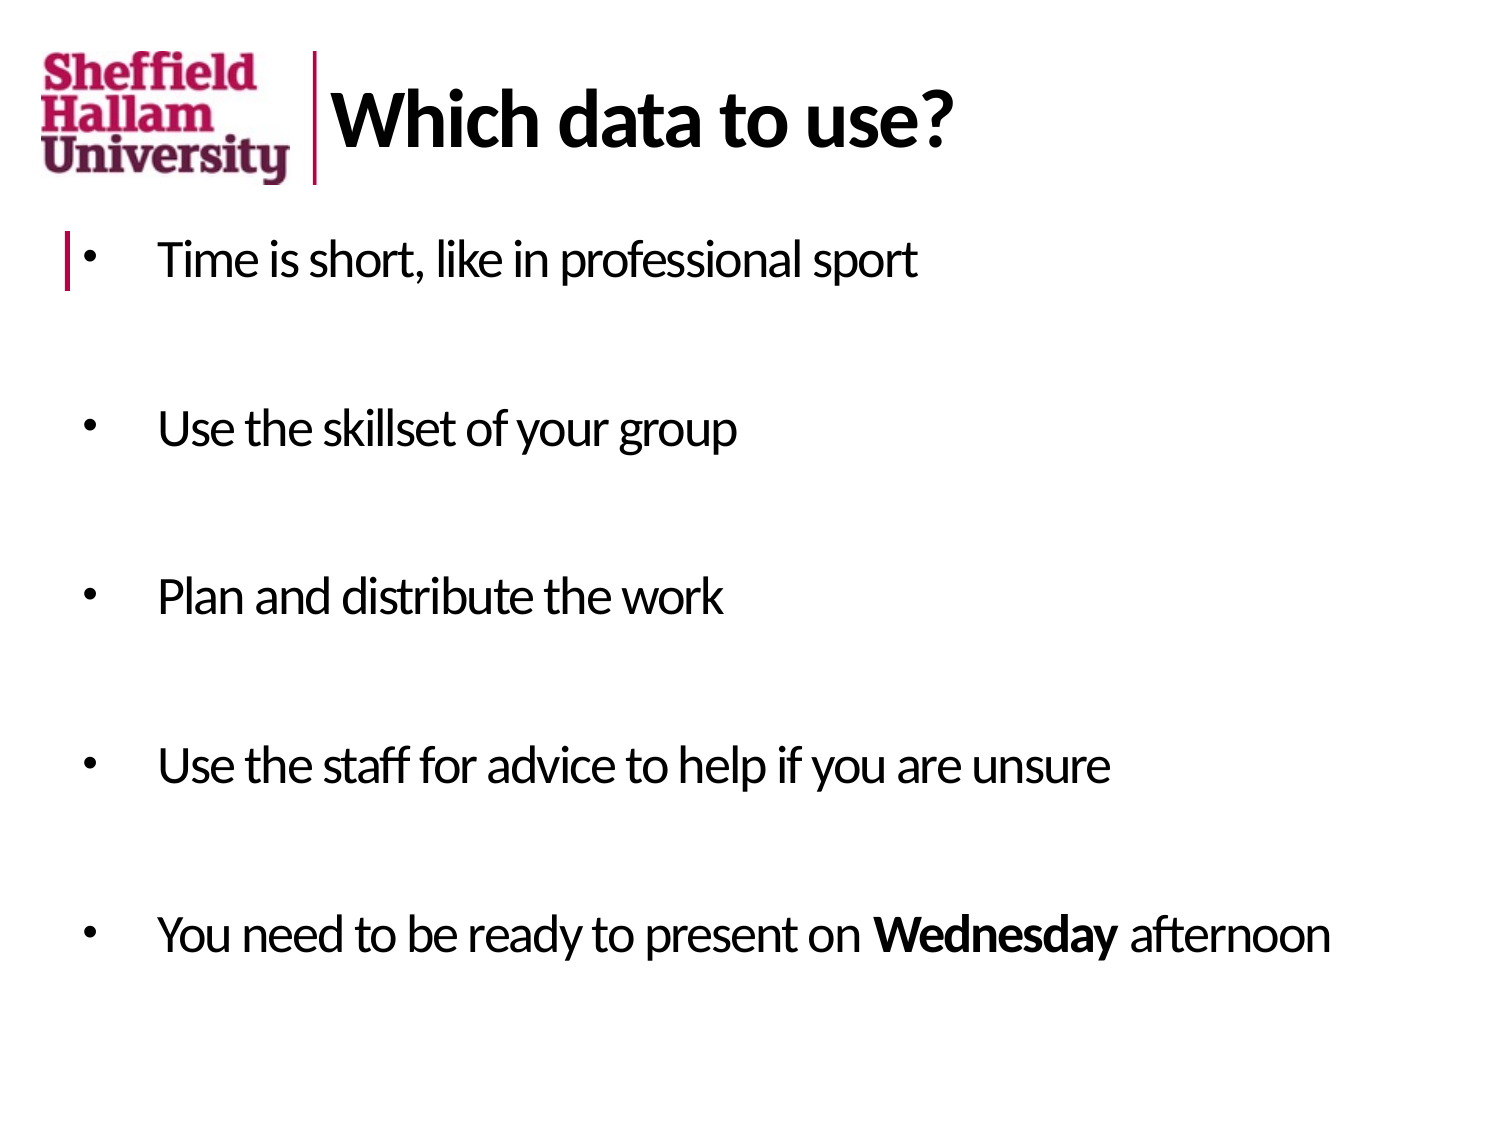

# Which data to use?
Time is short, like in professional sport

Use the skillset of your group

Plan and distribute the work

Use the staff for advice to help if you are unsure

You need to be ready to present on Wednesday afternoon